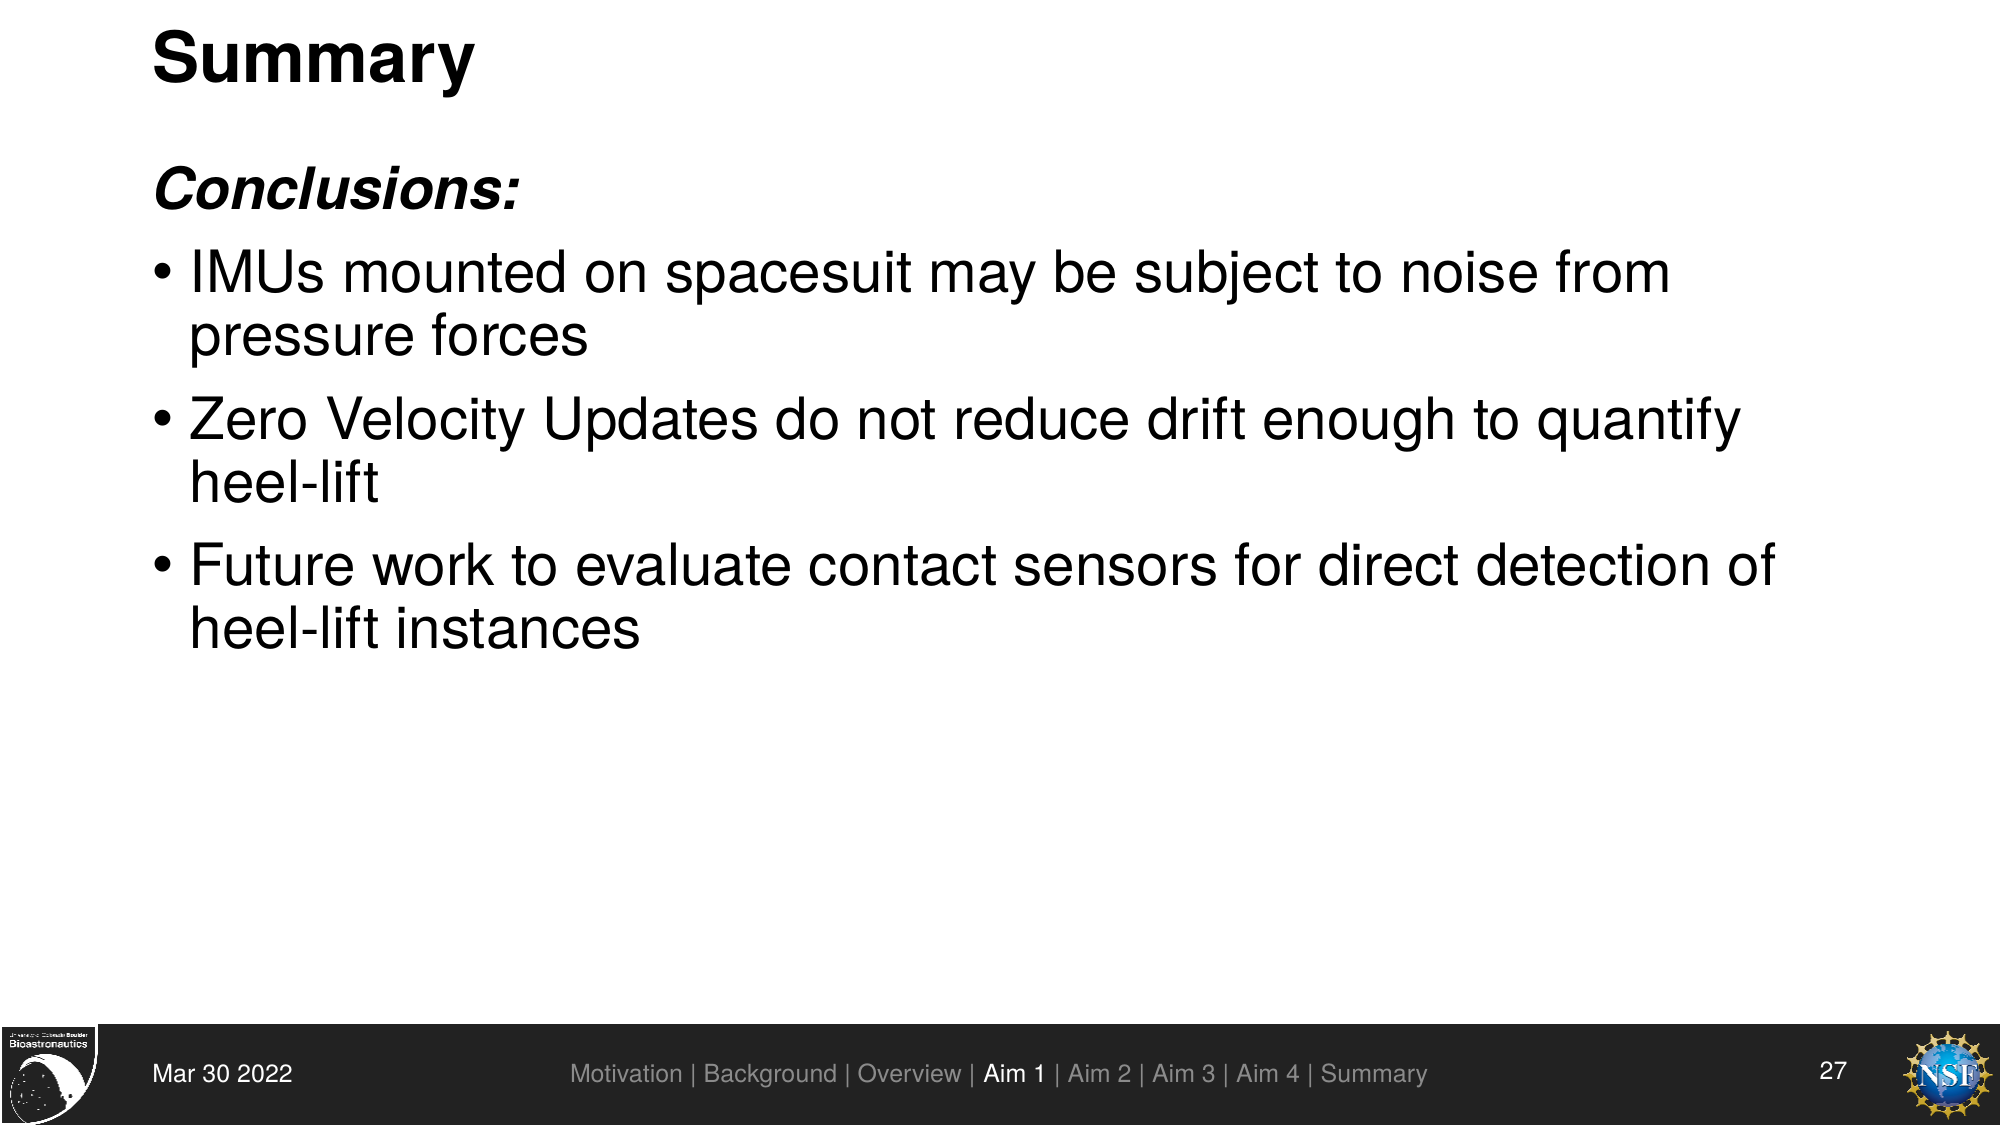

# Summary
Conclusions:
IMUs mounted on spacesuit may be subject to noise from pressure forces
Zero Velocity Updates do not reduce drift enough to quantify heel-lift
Future work to evaluate contact sensors for direct detection of heel-lift instances

Motivation | Background | Overview | Aim 1 | Aim 2 | Aim 3 | Aim 4 | Summary
Mar 30 2022
27